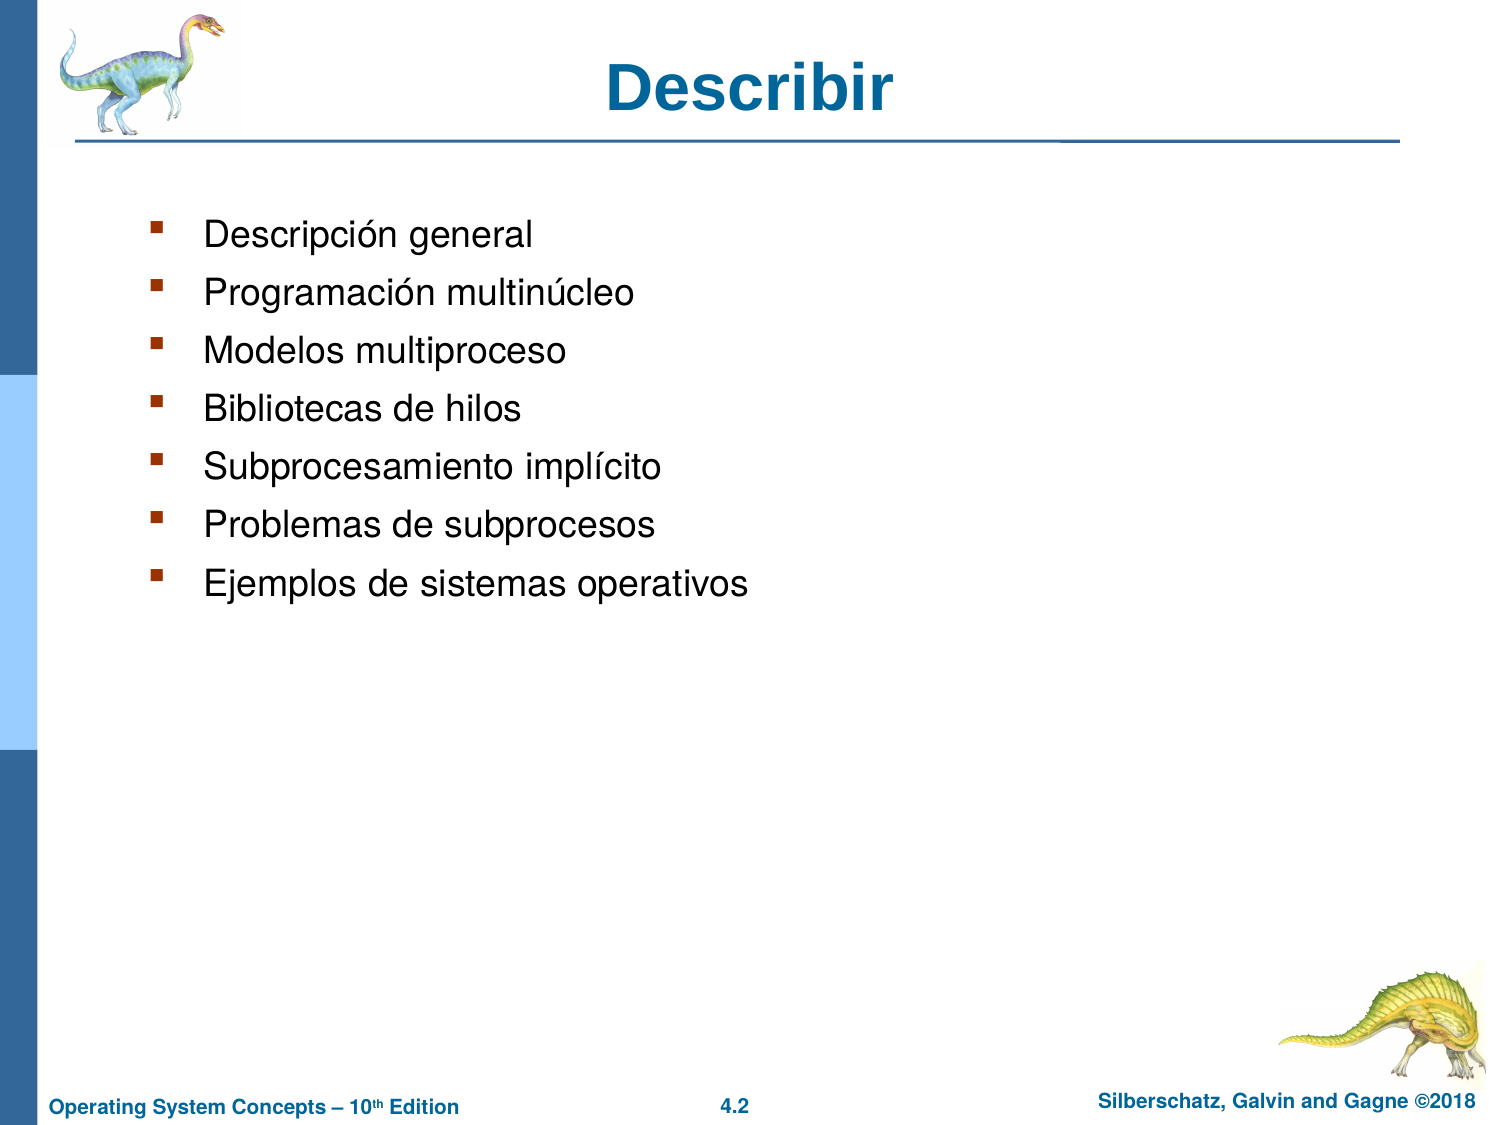

# Describir
Descripción general
Programación multinúcleo
Modelos multiproceso
Bibliotecas de hilos
Subprocesamiento implícito
Problemas de subprocesos
Ejemplos de sistemas operativos